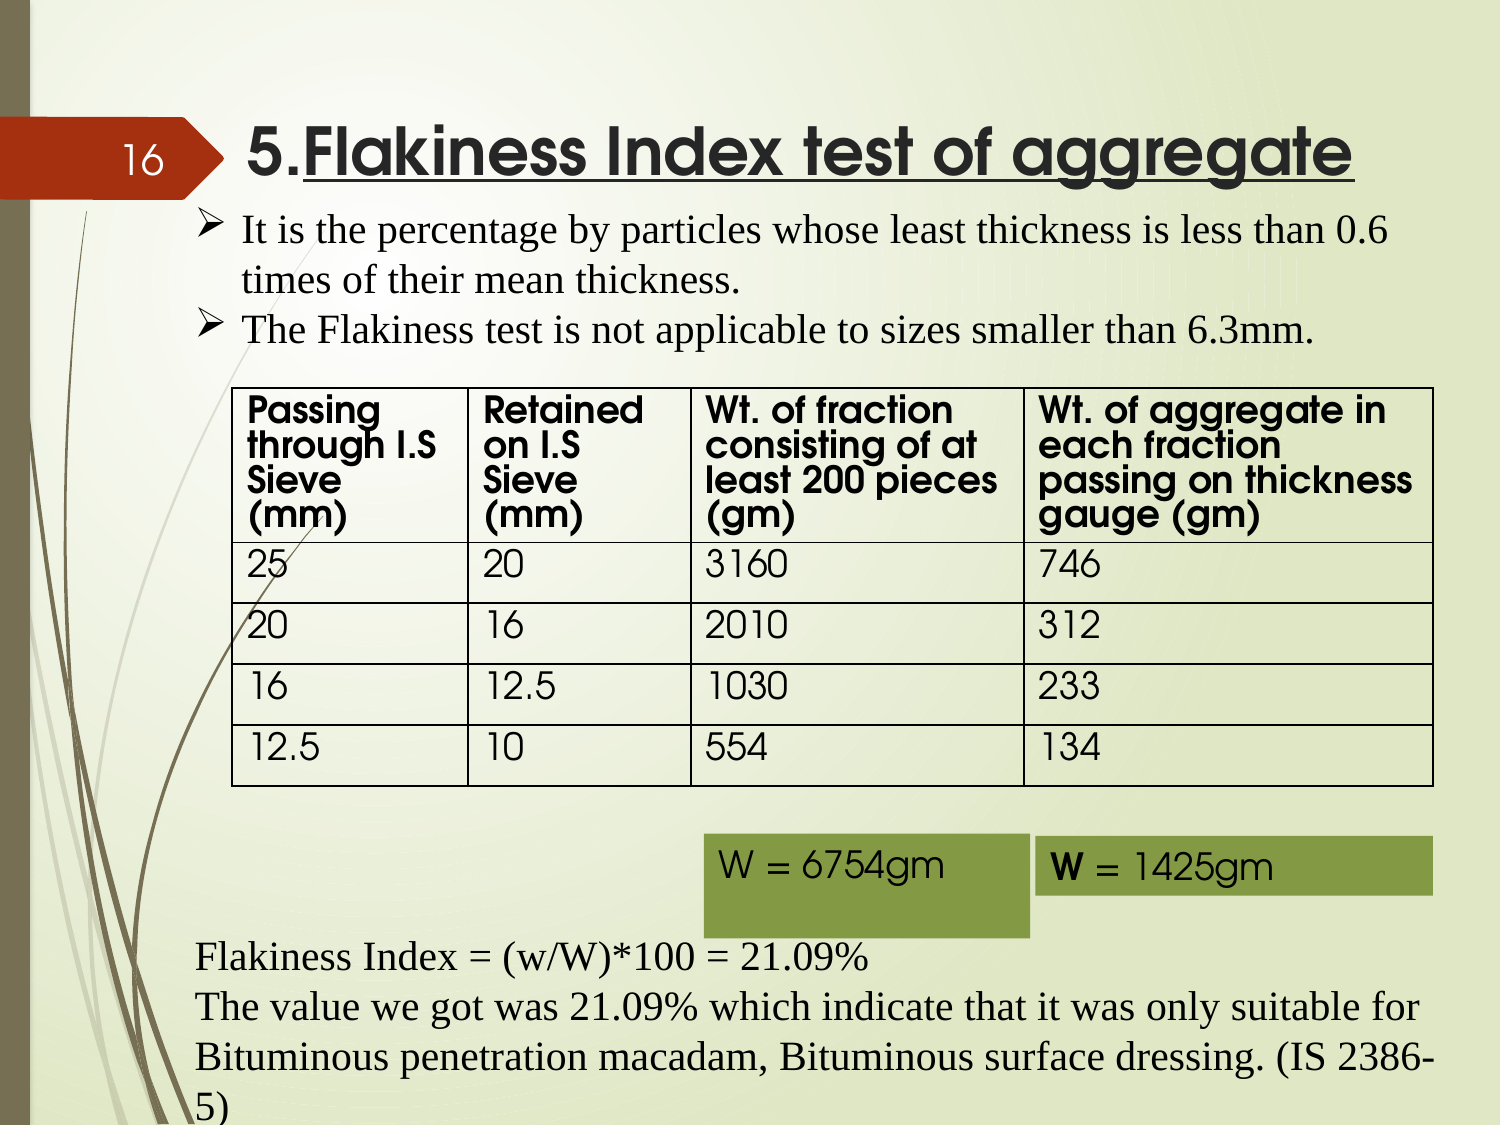

# 5.Flakiness Index test of aggregate
16
It is the percentage by particles whose least thickness is less than 0.6 times of their mean thickness.
The Flakiness test is not applicable to sizes smaller than 6.3mm.
| Passing through I.S Sieve (mm) | Retained on I.S Sieve (mm) | Wt. of fraction consisting of at least 200 pieces (gm) | Wt. of aggregate in each fraction passing on thickness gauge (gm) |
| --- | --- | --- | --- |
| 25 | 20 | 3160 | 746 |
| 20 | 16 | 2010 | 312 |
| 16 | 12.5 | 1030 | 233 |
| 12.5 | 10 | 554 | 134 |
W = 6754gm
W = 1425gm
Flakiness Index = (w/W)*100 = 21.09%
The value we got was 21.09% which indicate that it was only suitable for Bituminous penetration macadam, Bituminous surface dressing. (IS 2386-5)